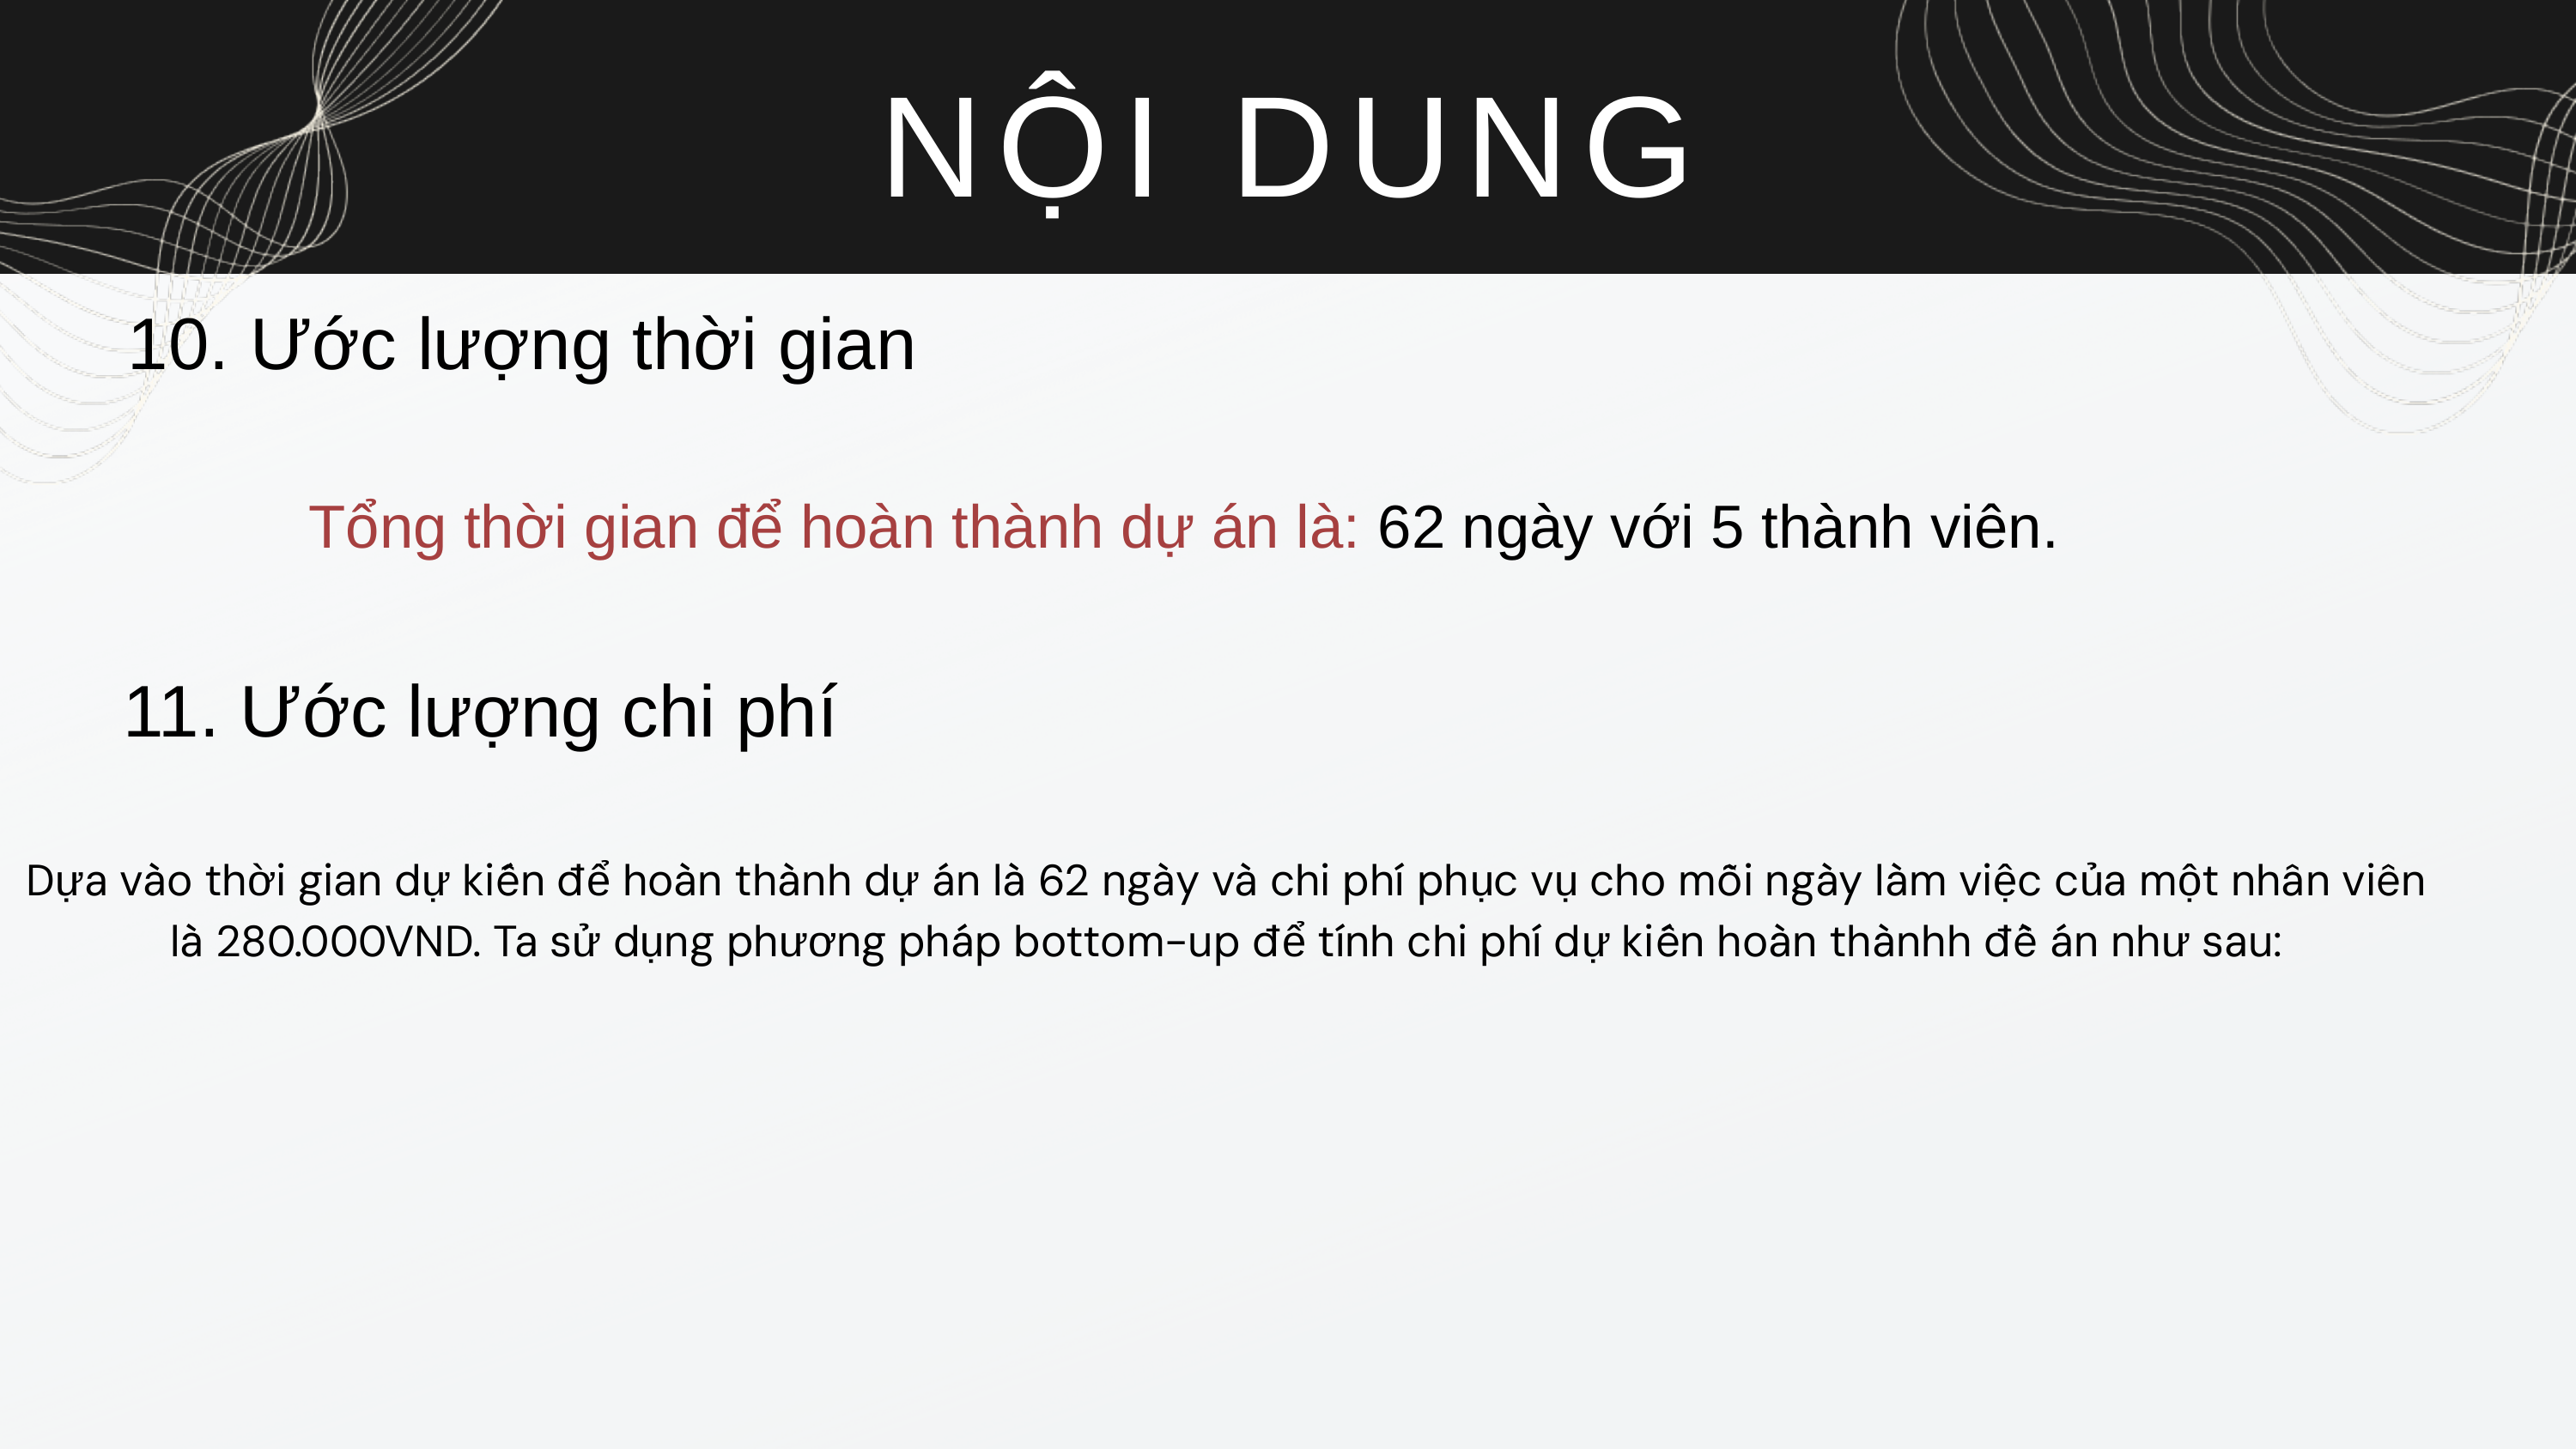

NỘI DUNG
10. Ước lượng thời gian

Tổng thời gian để hoàn thành dự án là: 62 ngày với 5 thành viên.

11. Ước lượng chi phí

Dựa vào thời gian dự kiến để hoàn thành dự án là 62 ngày và chi phí phục vụ cho mỗi ngày làm việc của một nhân viên là 280.000VND. Ta sử dụng phương pháp bottom-up để tính chi phí dự kiến hoàn thànhh đề án như sau: